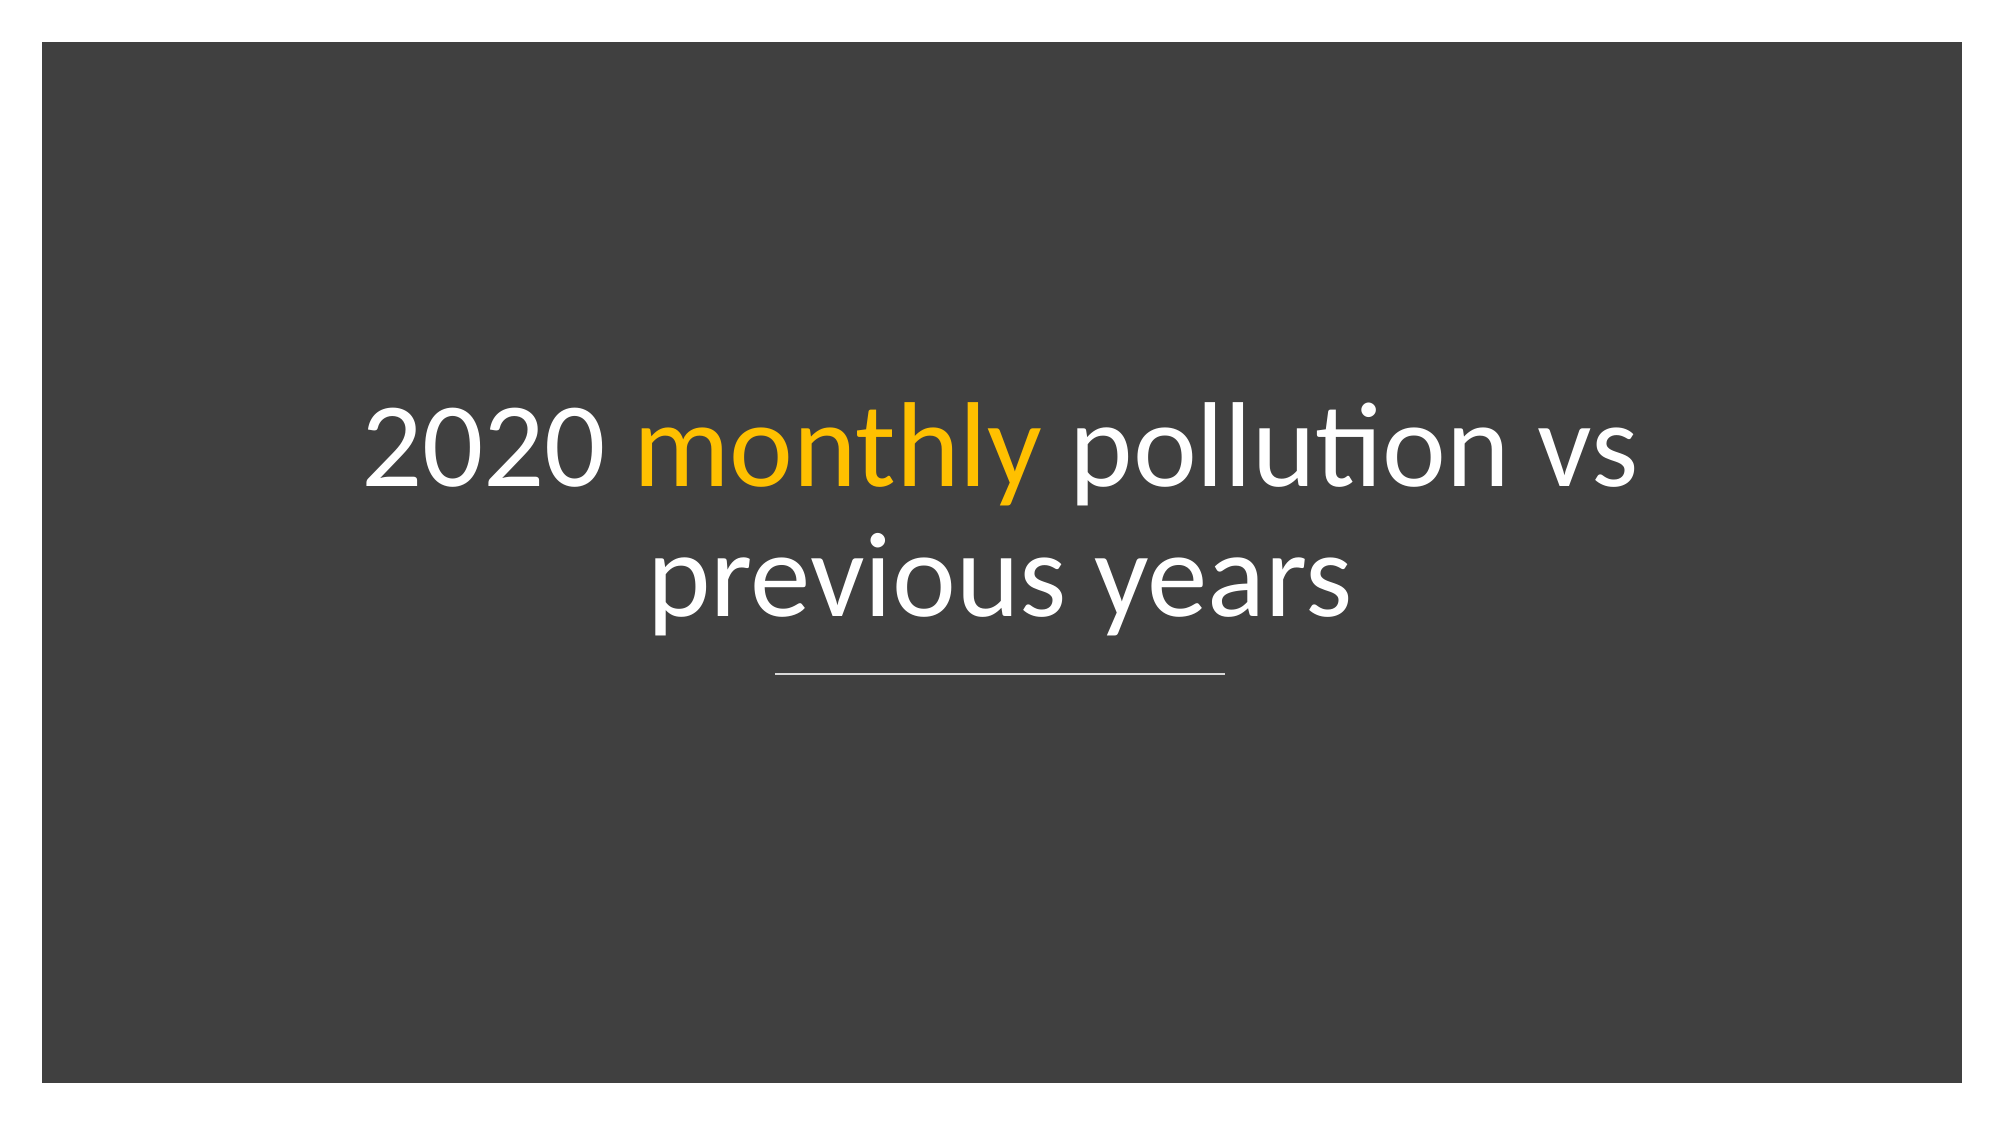

# 2020 monthly pollution vs previous years